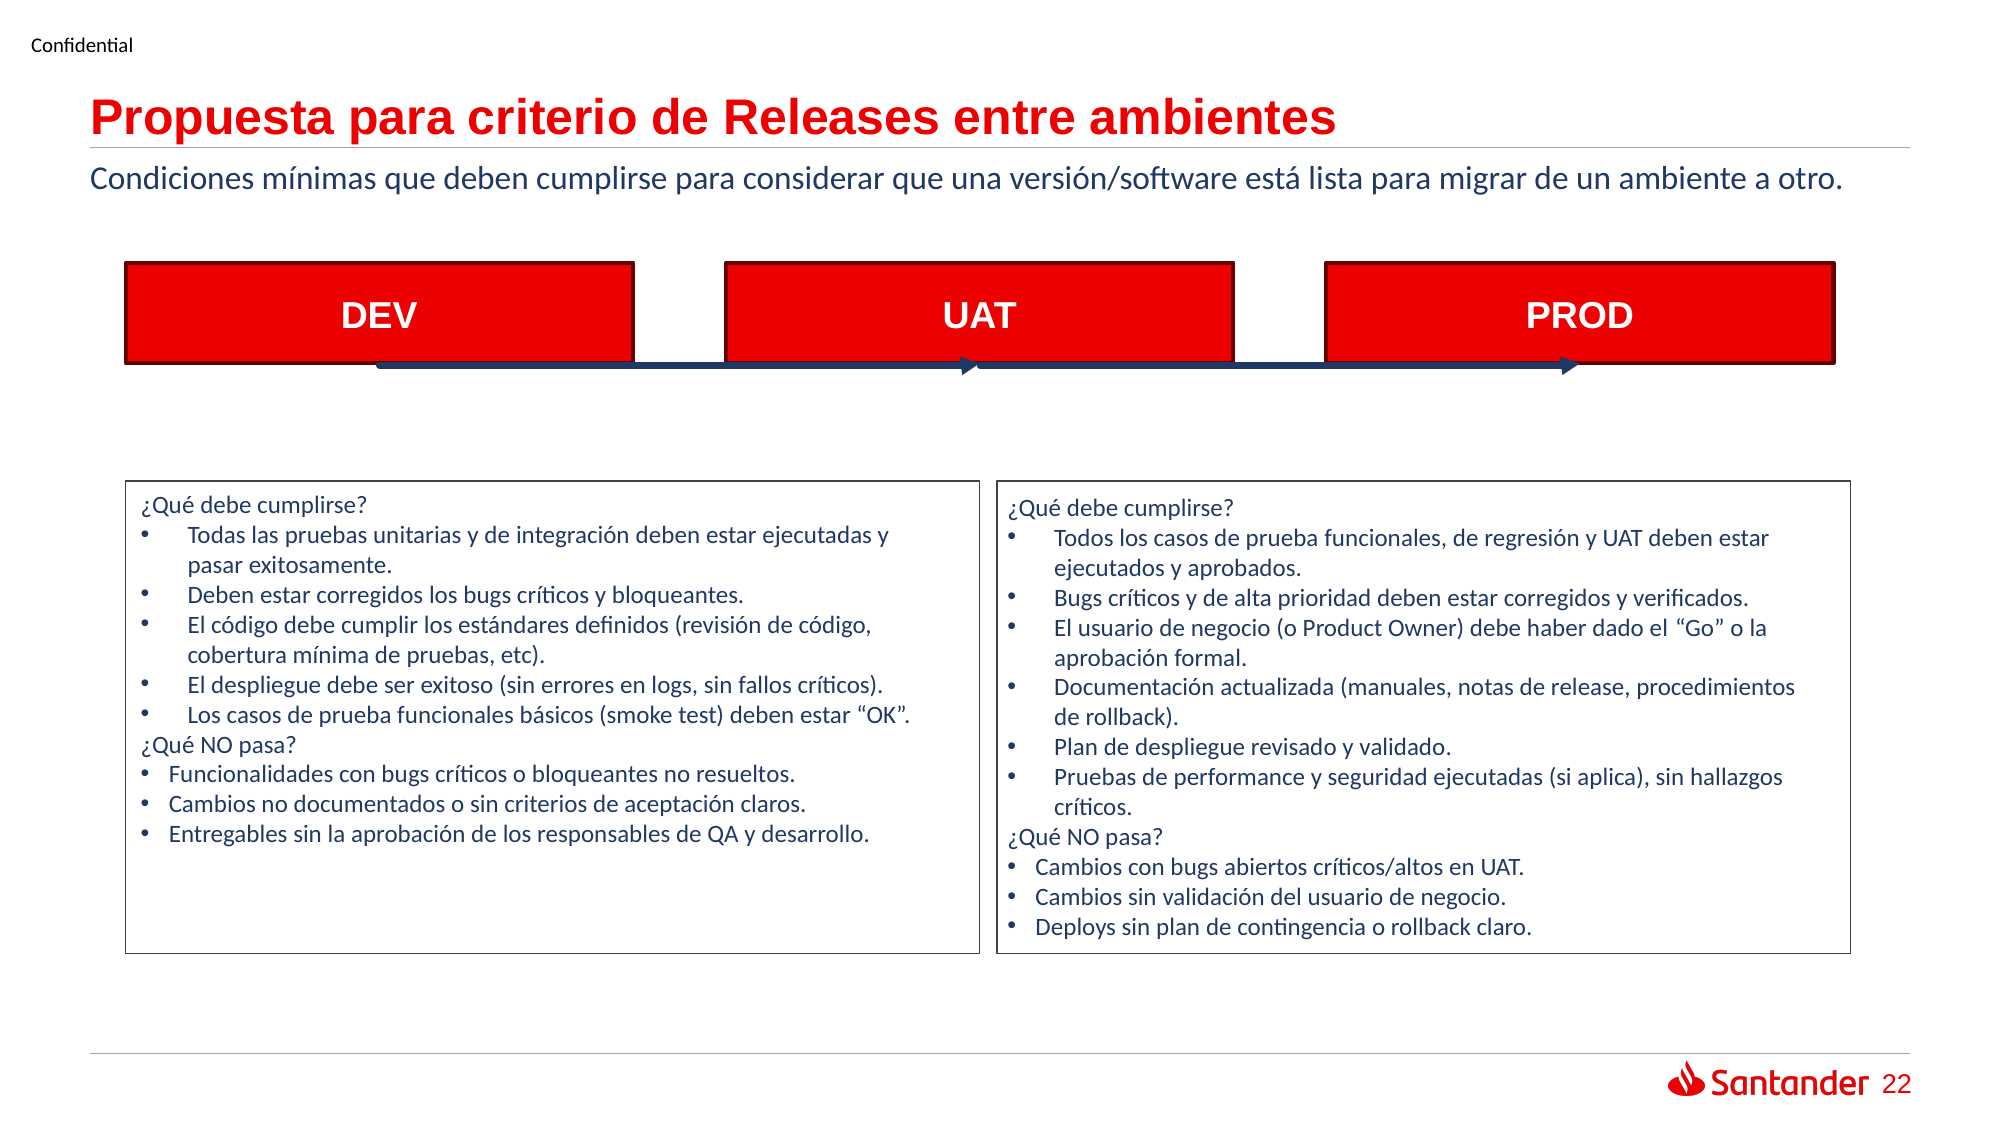

# Propuesta para criterio de Releases entre ambientes
Condiciones mínimas que deben cumplirse para considerar que una versión/software está lista para migrar de un ambiente a otro.
UAT
PROD
DEV
¿Qué debe cumplirse?
Todas las pruebas unitarias y de integración deben estar ejecutadas y pasar exitosamente.
Deben estar corregidos los bugs críticos y bloqueantes.
El código debe cumplir los estándares definidos (revisión de código, cobertura mínima de pruebas, etc).
El despliegue debe ser exitoso (sin errores en logs, sin fallos críticos).
Los casos de prueba funcionales básicos (smoke test) deben estar “OK”.
¿Qué NO pasa?
Funcionalidades con bugs críticos o bloqueantes no resueltos.
Cambios no documentados o sin criterios de aceptación claros.
Entregables sin la aprobación de los responsables de QA y desarrollo.

¿Qué debe cumplirse?
Todos los casos de prueba funcionales, de regresión y UAT deben estar ejecutados y aprobados.
Bugs críticos y de alta prioridad deben estar corregidos y verificados.
El usuario de negocio (o Product Owner) debe haber dado el “Go” o la aprobación formal.
Documentación actualizada (manuales, notas de release, procedimientos de rollback).
Plan de despliegue revisado y validado.
Pruebas de performance y seguridad ejecutadas (si aplica), sin hallazgos críticos.
¿Qué NO pasa?
Cambios con bugs abiertos críticos/altos en UAT.
Cambios sin validación del usuario de negocio.
Deploys sin plan de contingencia o rollback claro.